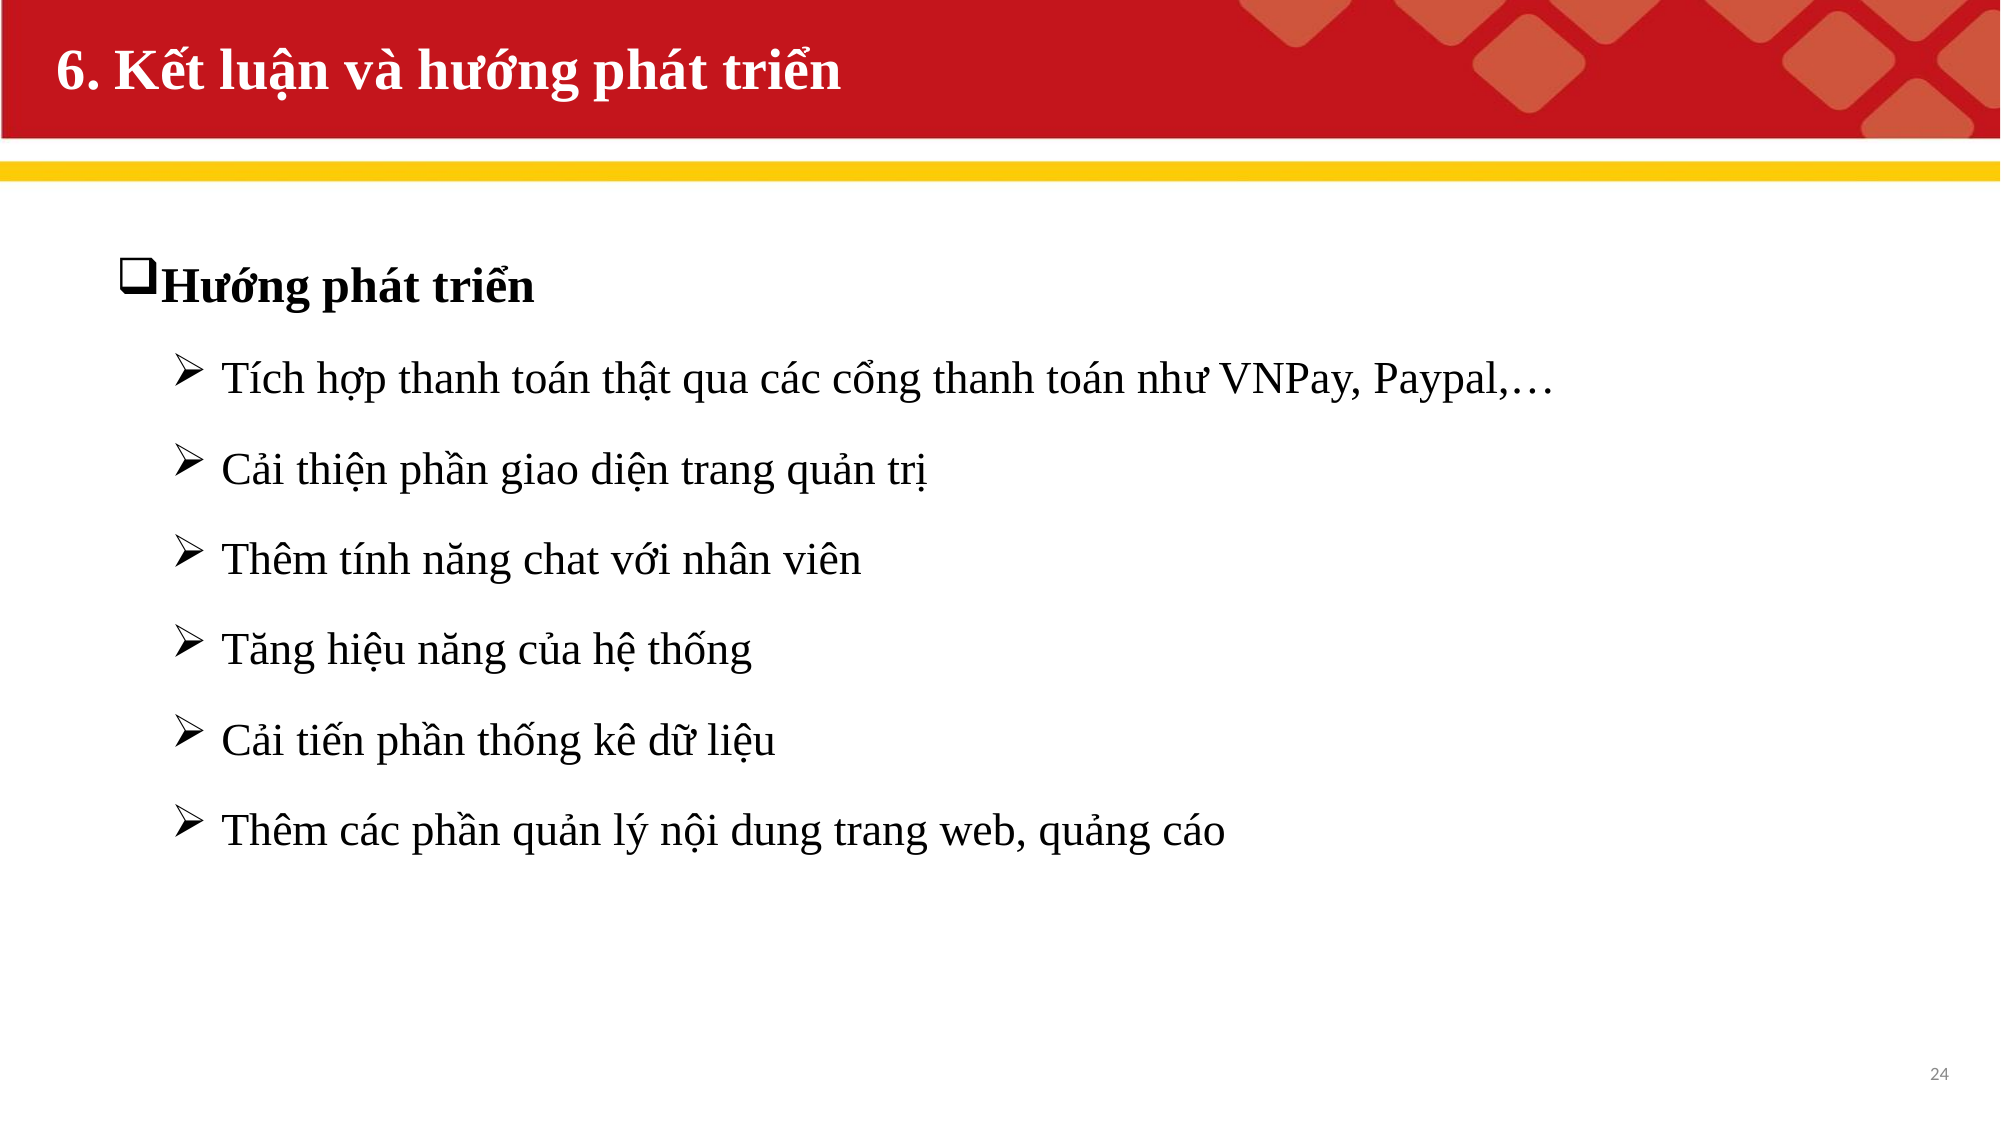

# 6. Kết luận và hướng phát triển
Hướng phát triển
 Tích hợp thanh toán thật qua các cổng thanh toán như VNPay, Paypal,…
 Cải thiện phần giao diện trang quản trị
 Thêm tính năng chat với nhân viên
 Tăng hiệu năng của hệ thống
 Cải tiến phần thống kê dữ liệu
 Thêm các phần quản lý nội dung trang web, quảng cáo
24